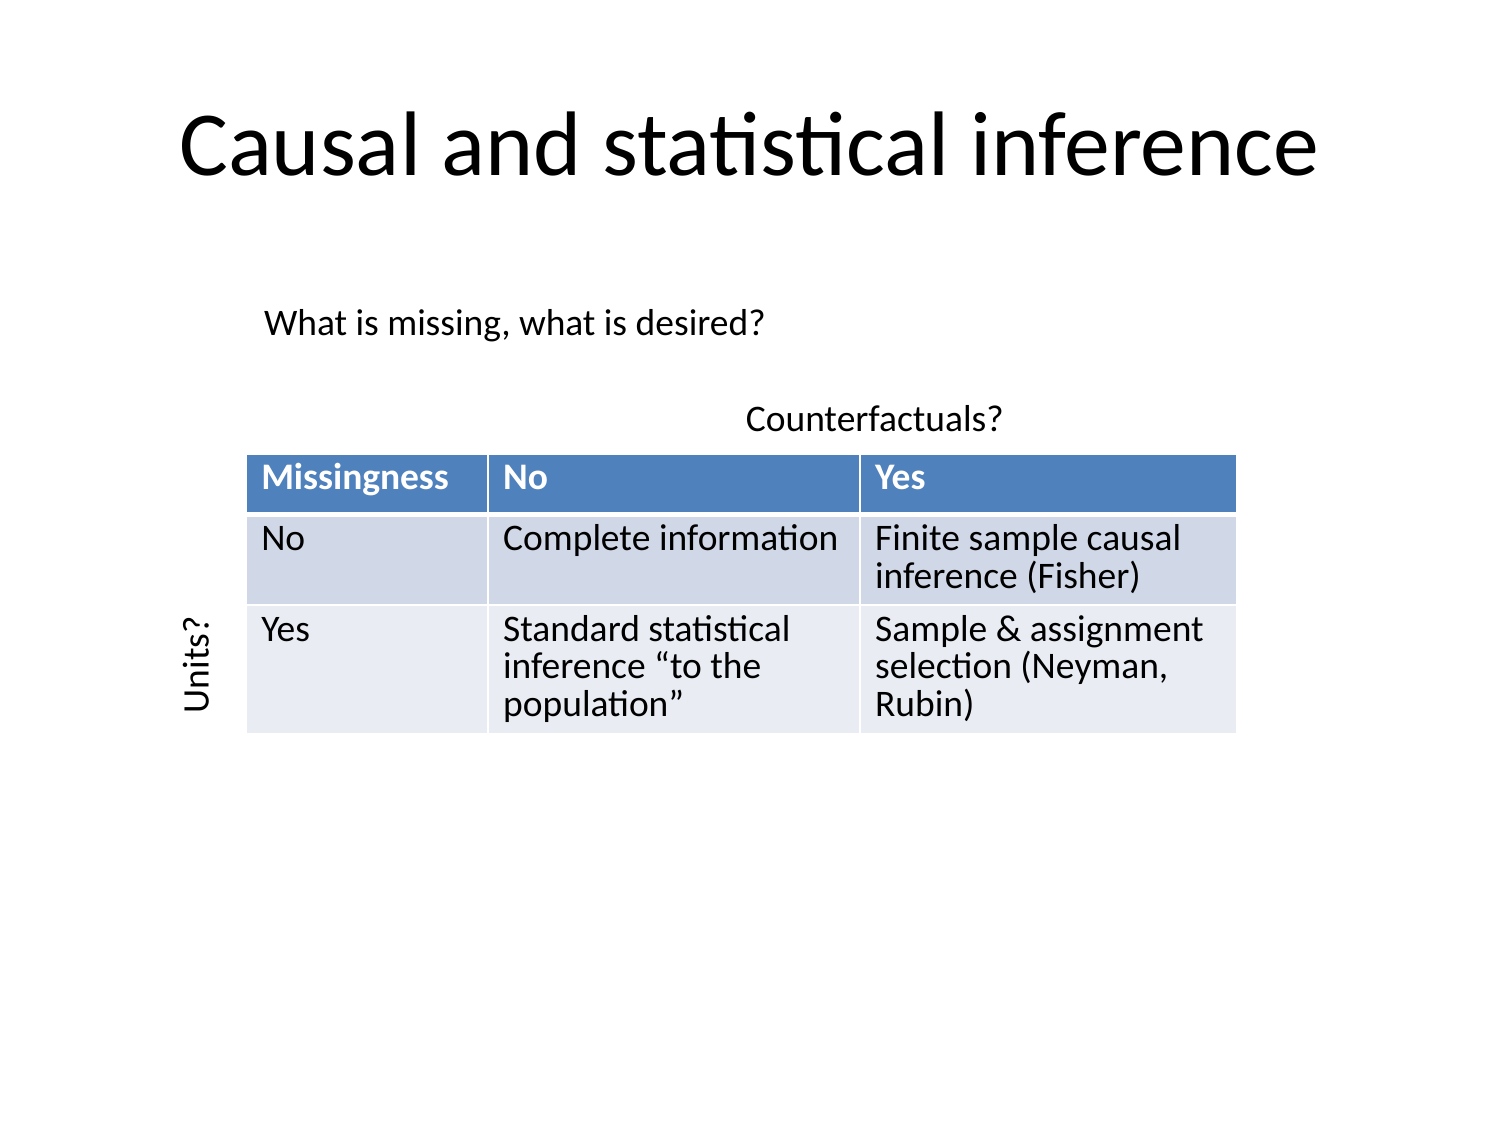

# Causal and statistical inference
What is missing, what is desired?
Counterfactuals?
| Missingness | No | Yes |
| --- | --- | --- |
| No | Complete information | Finite sample causal inference (Fisher) |
| Yes | Standard statistical inference “to the population” | Sample & assignment selection (Neyman, Rubin) |
Units?